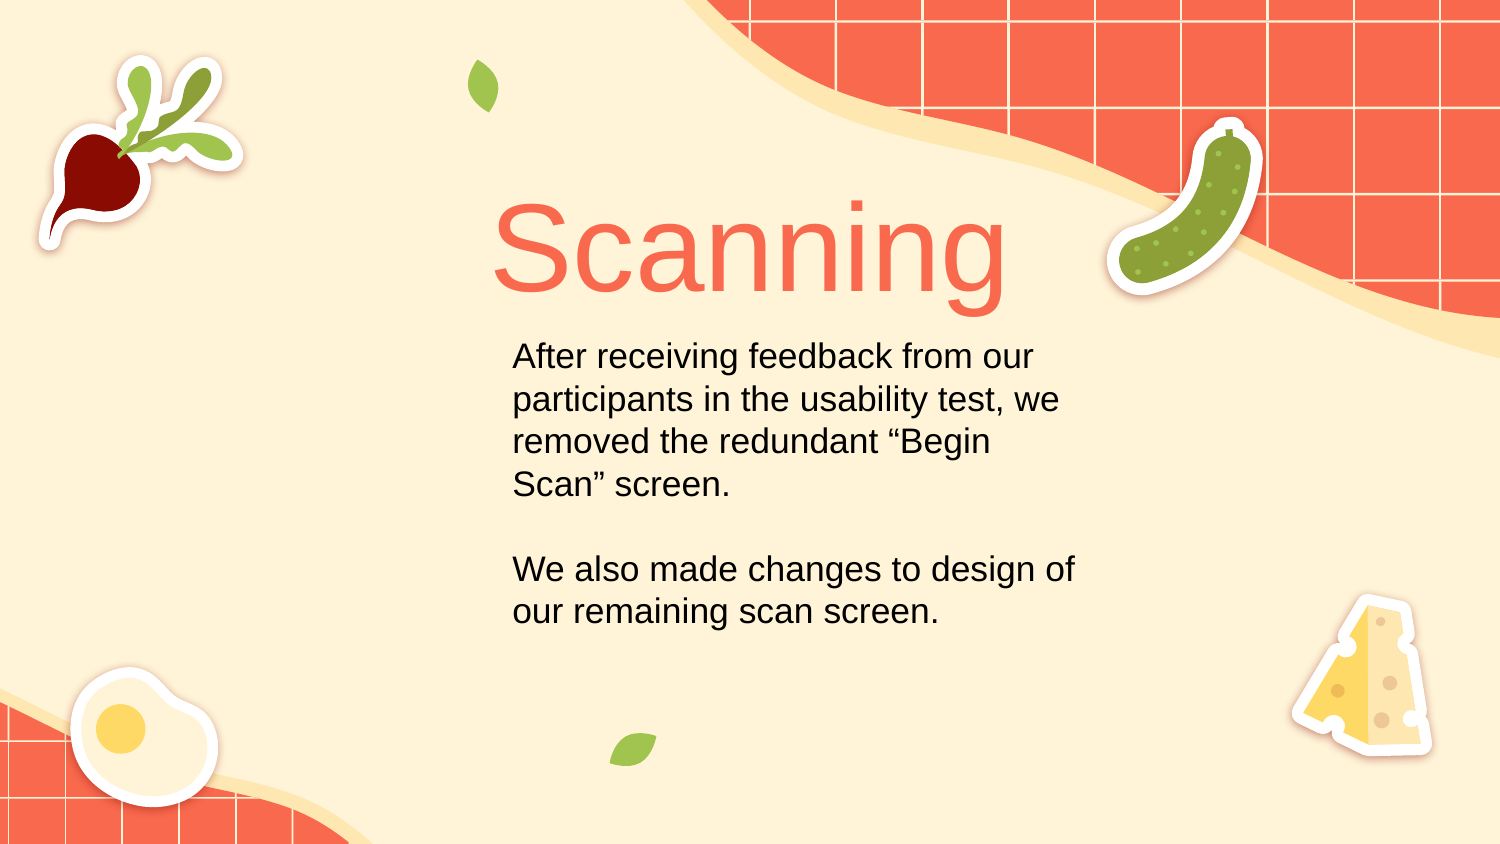

Scanning
After receiving feedback from our participants in the usability test, we removed the redundant “Begin Scan” screen.

We also made changes to design of our remaining scan screen.